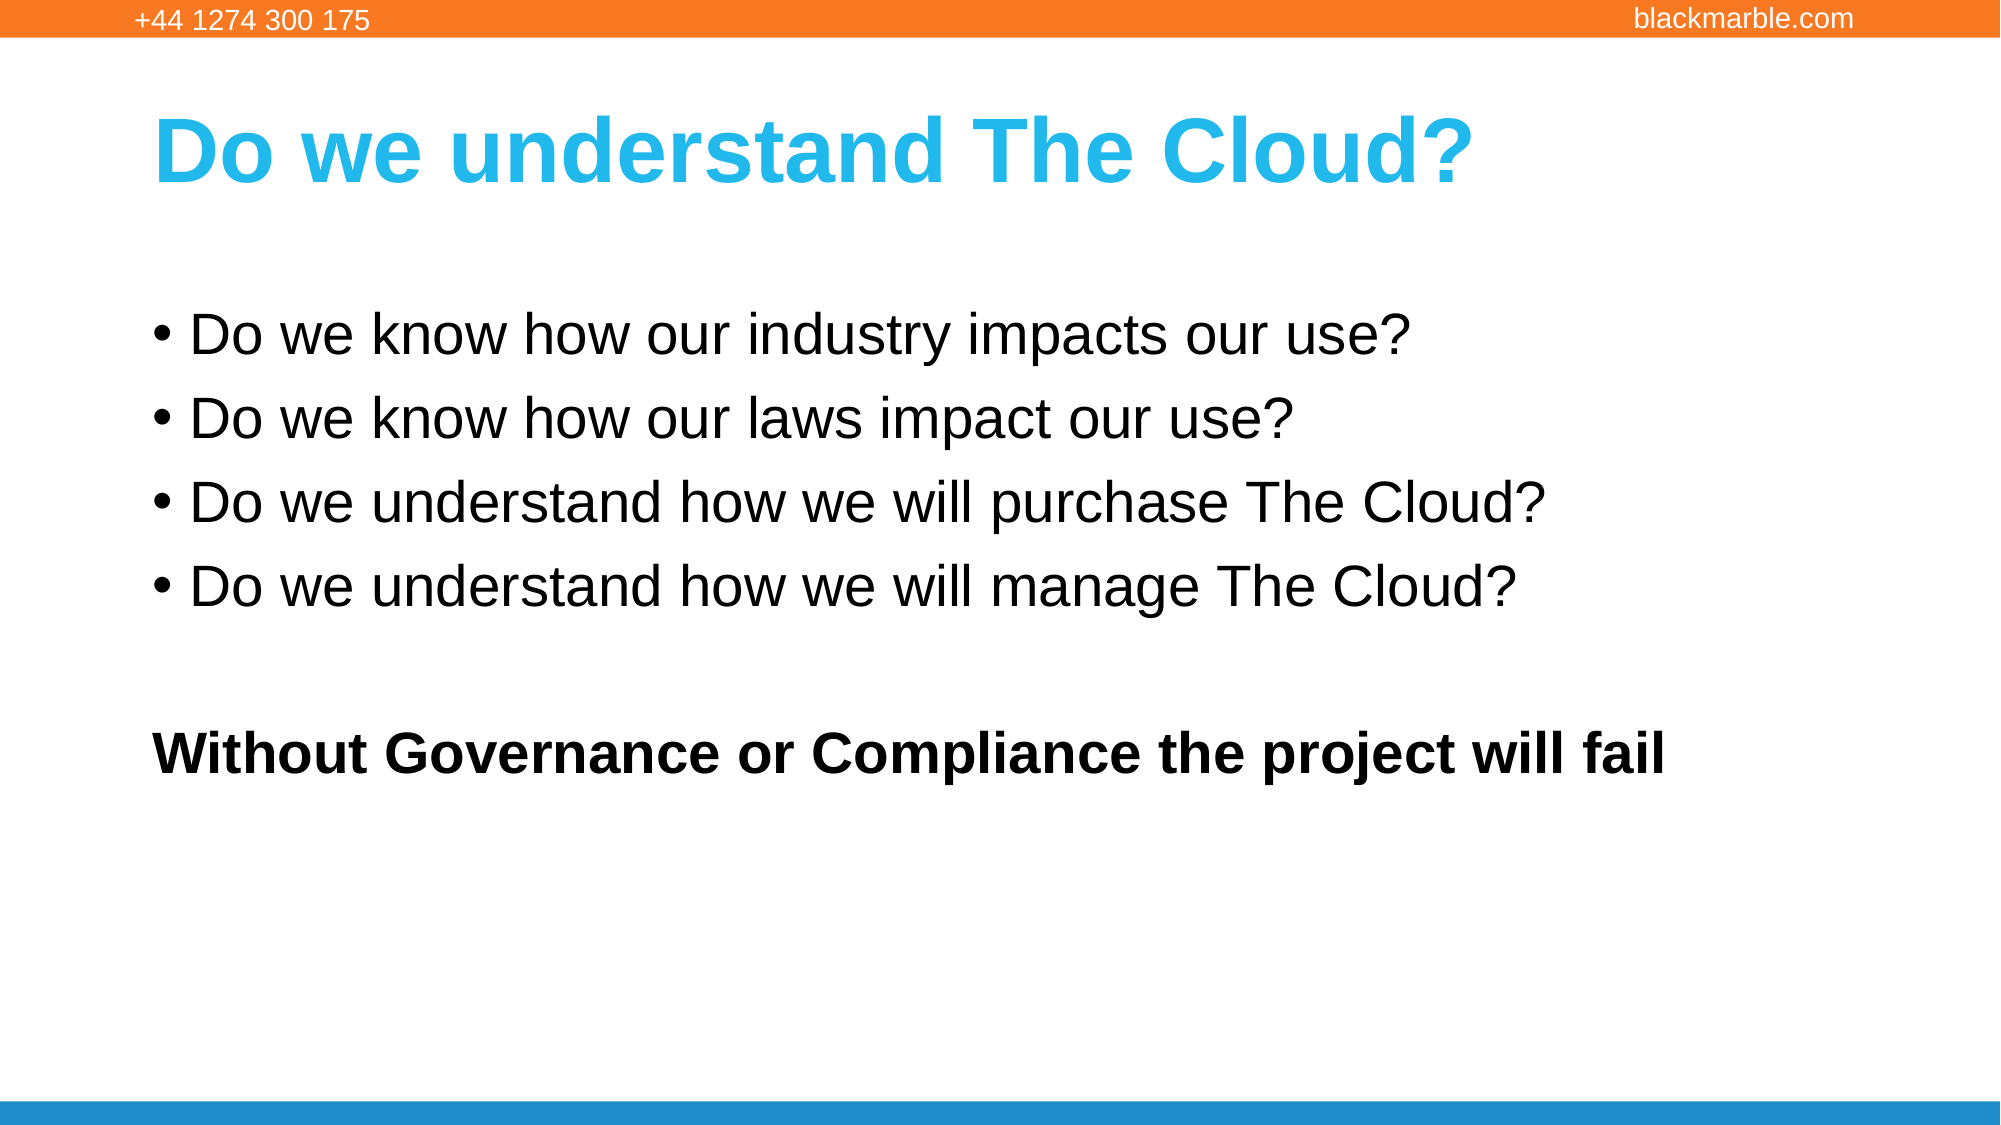

# Do we understand The Cloud?
Do we know how our industry impacts our use?
Do we know how our laws impact our use?
Do we understand how we will purchase The Cloud?
Do we understand how we will manage The Cloud?

Without Governance or Compliance the project will fail